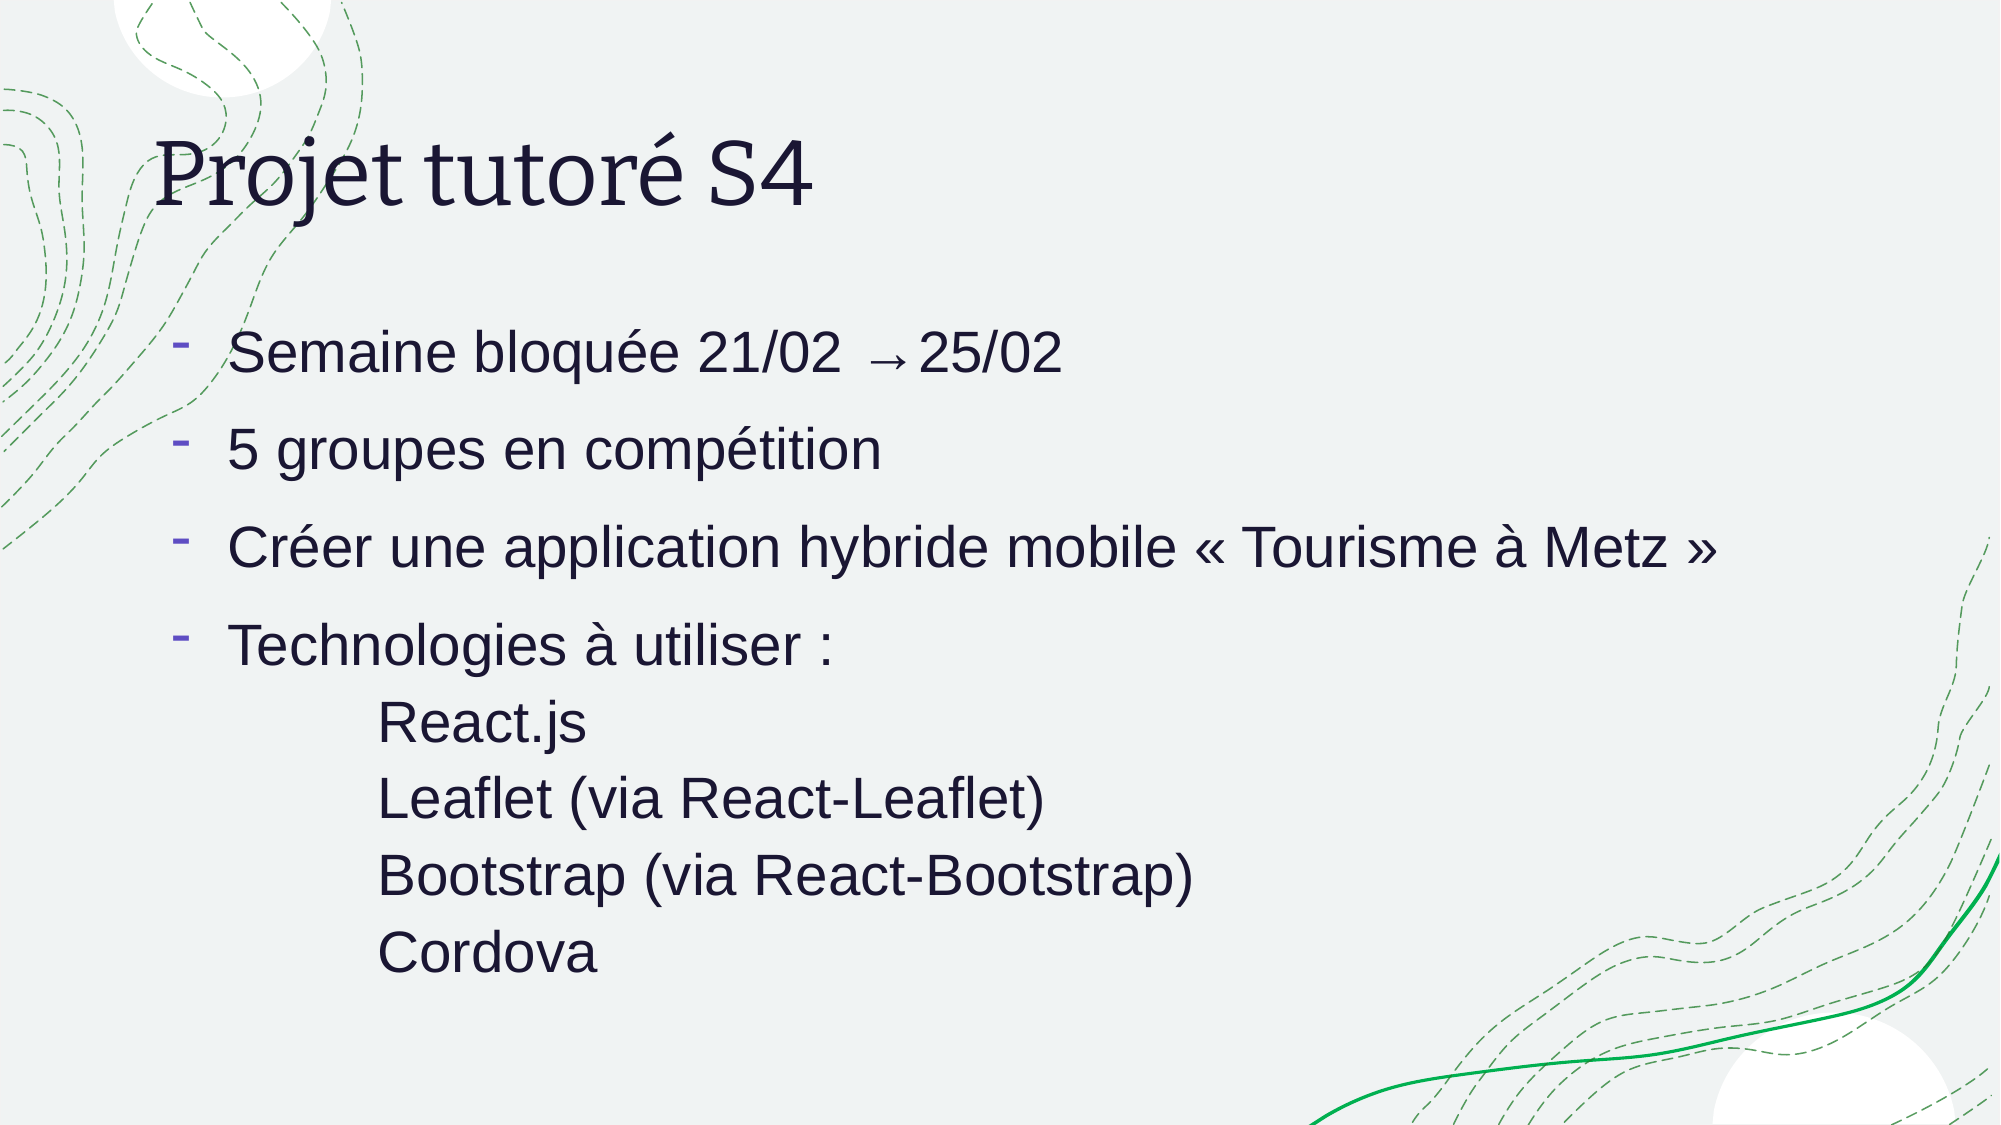

# Projet tutoré S4
Semaine bloquée 21/02 →25/02
5 groupes en compétition
Créer une application hybride mobile « Tourisme à Metz »
Technologies à utiliser :
	React.js
	Leaflet (via React-Leaflet)
	Bootstrap (via React-Bootstrap)
	Cordova